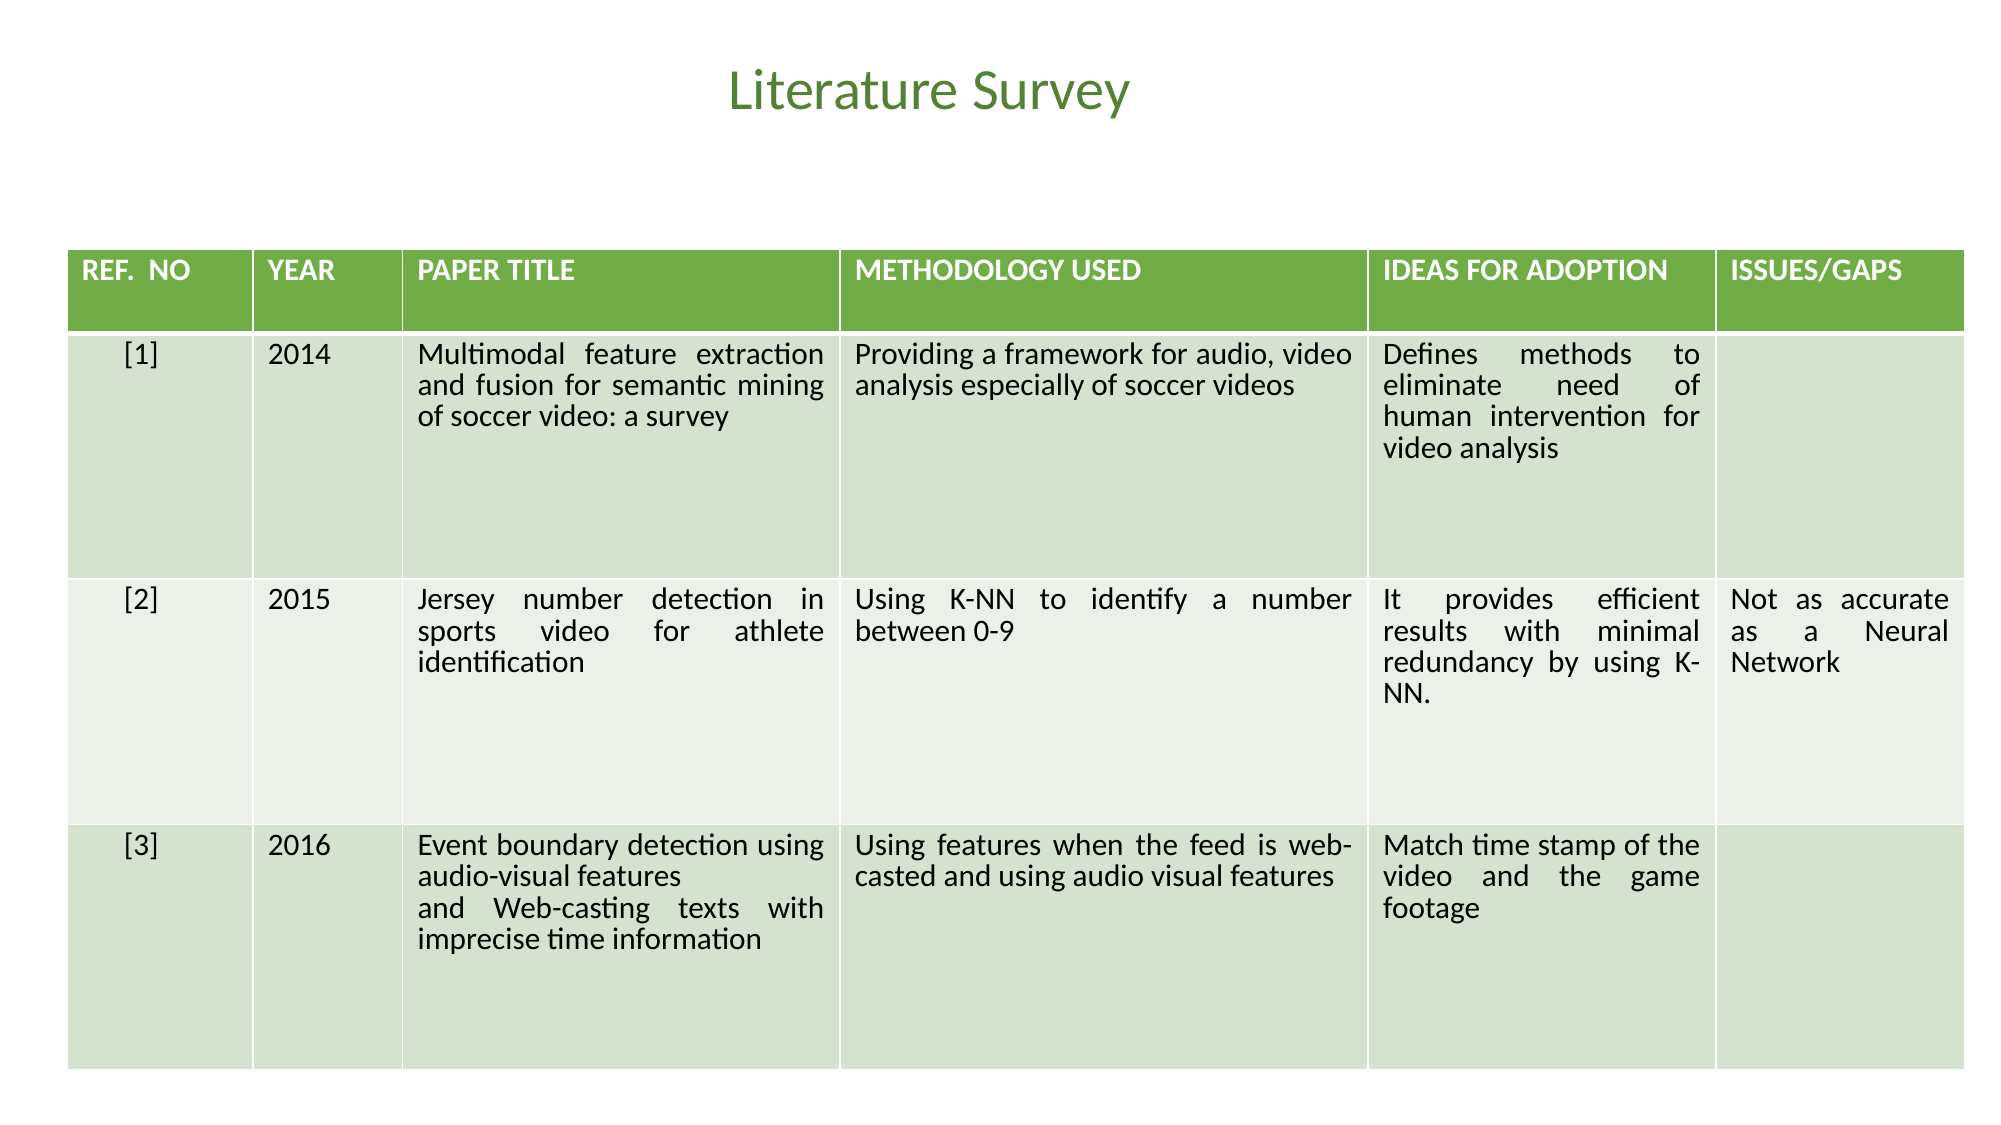

# Literature Survey
| REF. NO | YEAR | PAPER TITLE | METHODOLOGY USED | IDEAS FOR ADOPTION | ISSUES/GAPS |
| --- | --- | --- | --- | --- | --- |
| [1] | 2014 | Multimodal feature extraction and fusion for semantic mining of soccer video: a survey | Providing a framework for audio, video analysis especially of soccer videos | Defines methods to eliminate need of human intervention for video analysis |  |
| [2] | 2015 | Jersey number detection in sports video for athlete identification | Using K-NN to identify a number between 0-9 | It provides efficient results with minimal redundancy by using K-NN. | Not as accurate as a Neural Network |
| [3] | 2016 | Event boundary detection using audio-visual features and Web-casting texts with imprecise time information | Using features when the feed is web-casted and using audio visual features | Match time stamp of the video and the game footage |  |